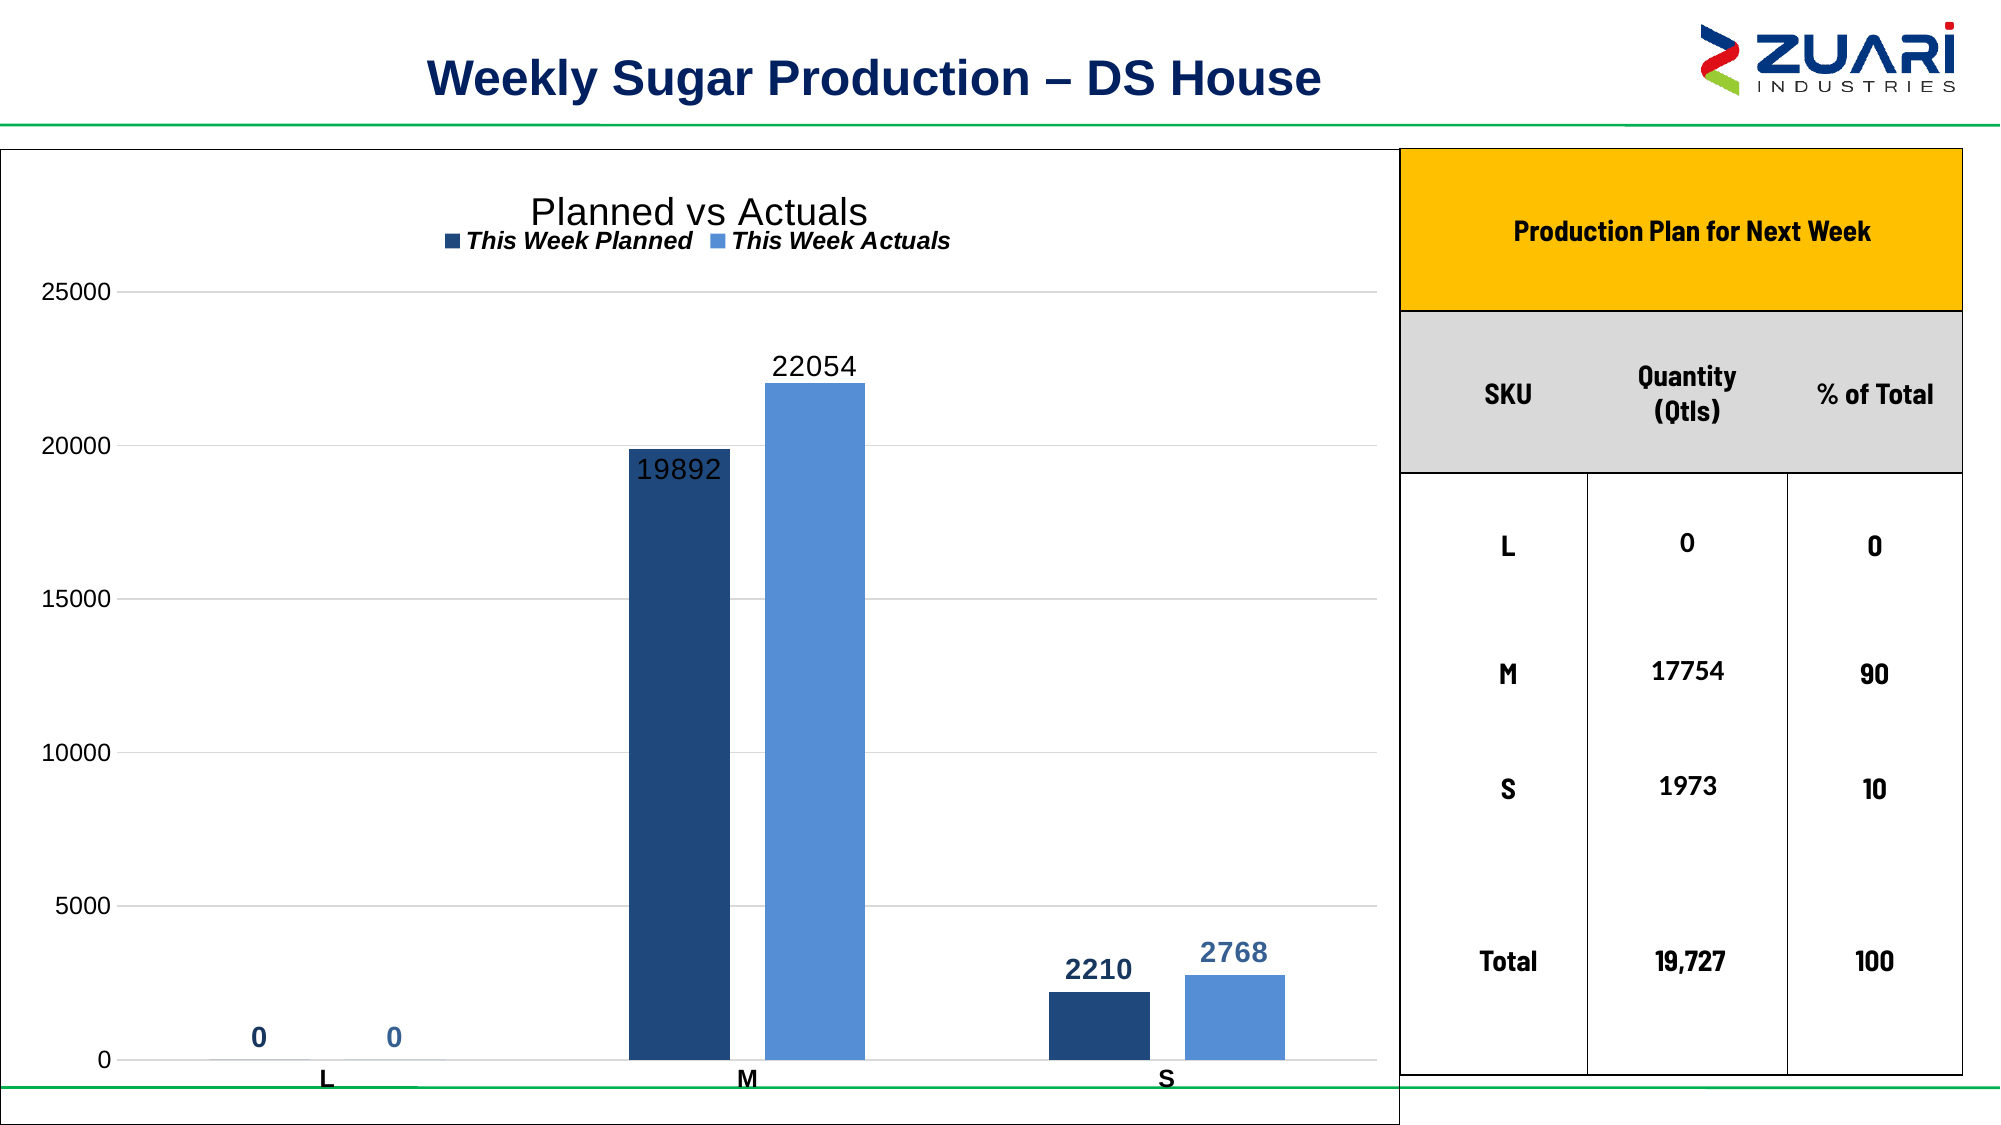

# Weekly Sugar Production – DS House
| Production Plan for Next Week |  |  |
| --- | --- | --- |
| SKU | Quantity (Qtls) | % of Total |
| L | 0 | 0 |
| M | 17754 | 90 |
| S | 1973 | 10 |
| Total | 19,727 | 100 |

### Chart: Planned vs Actuals

| Category | This Week Planned | This Week Actuals |
|---|---|---|
| L | 0.0 | 0.0 |
| M | 19892.0 | 22054.0 |
| S | 2210.0 | 2768.0 |